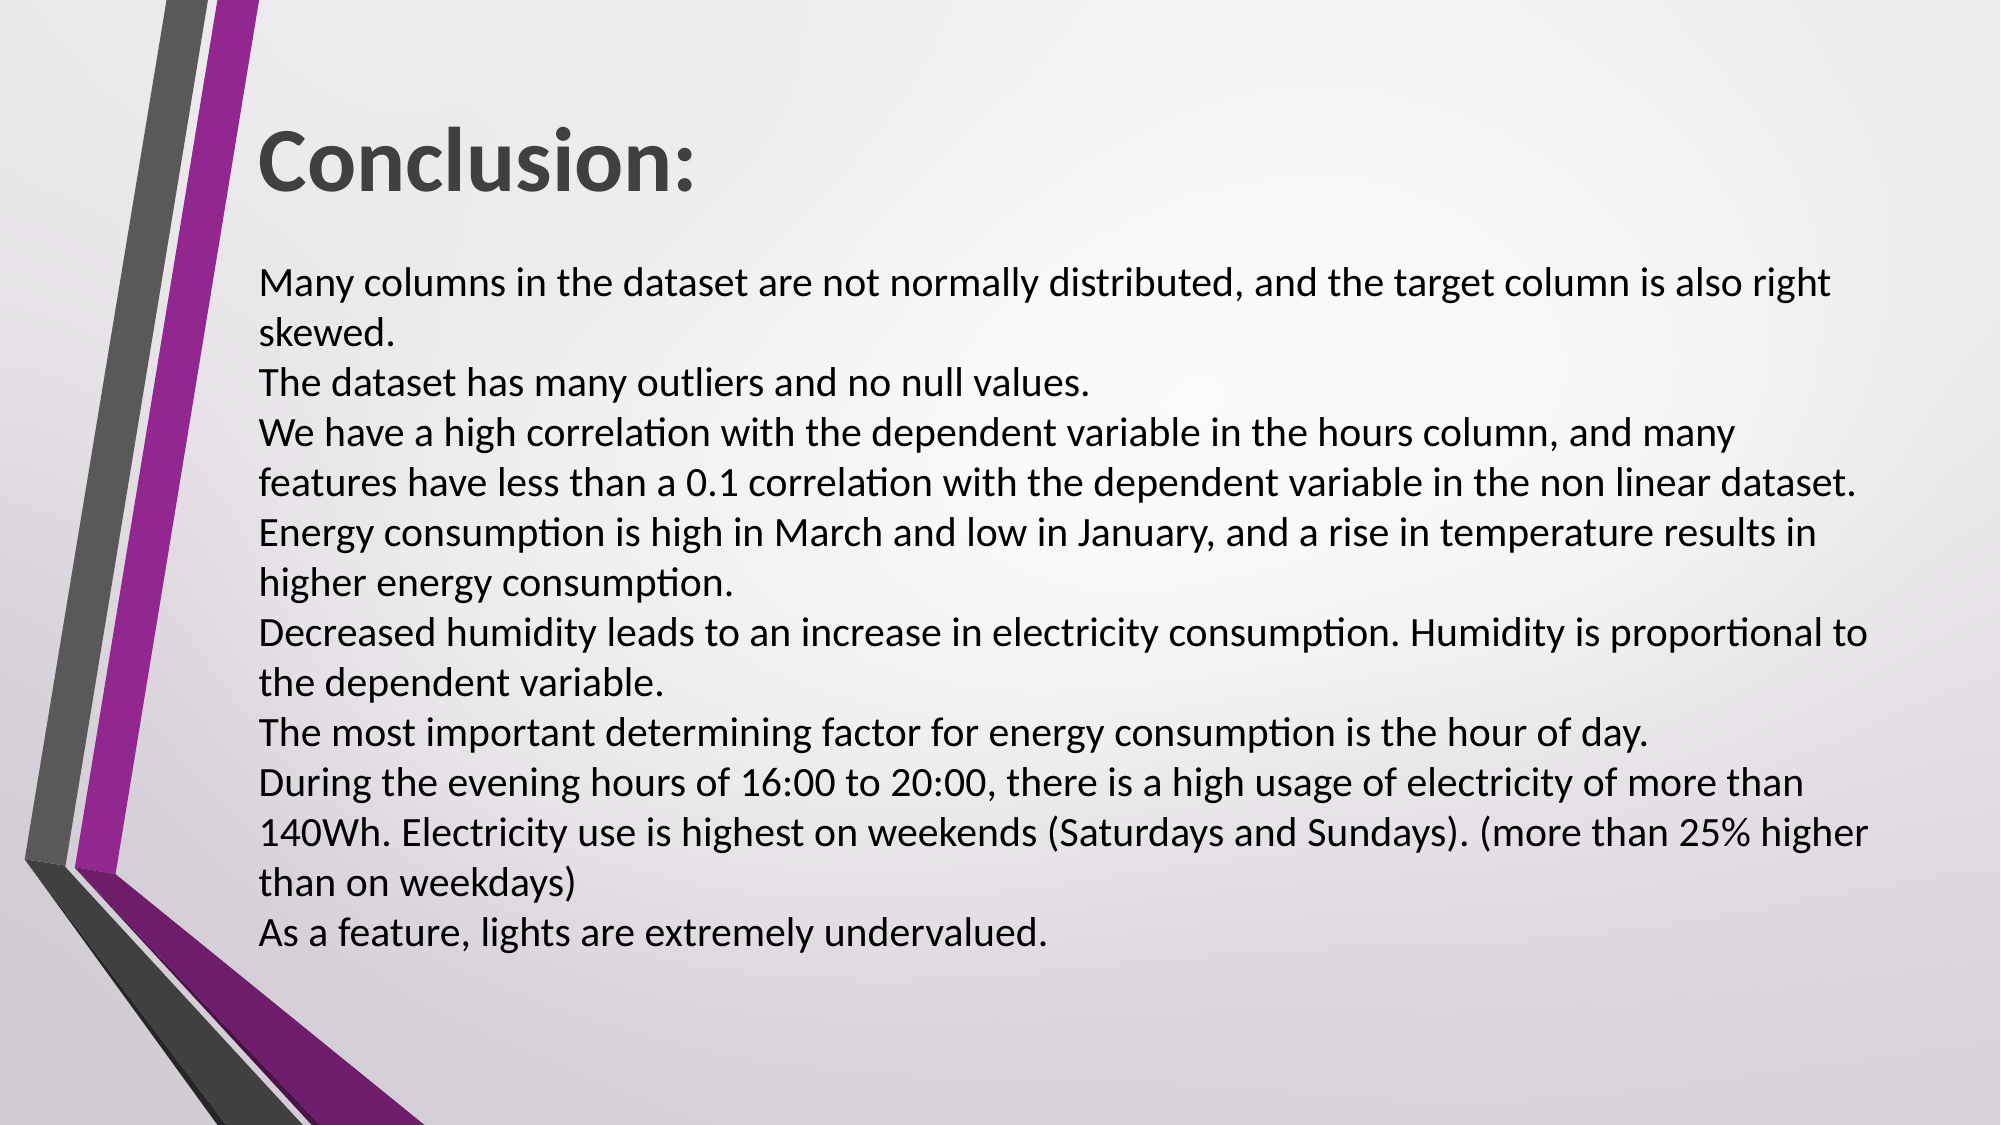

# Conclusion: Many columns in the dataset are not normally distributed, and the target column is also right skewed. The dataset has many outliers and no null values. We have a high correlation with the dependent variable in the hours column, and many features have less than a 0.1 correlation with the dependent variable in the non linear dataset. Energy consumption is high in March and low in January, and a rise in temperature results in higher energy consumption. Decreased humidity leads to an increase in electricity consumption. Humidity is proportional to the dependent variable. The most important determining factor for energy consumption is the hour of day. During the evening hours of 16:00 to 20:00, there is a high usage of electricity of more than 140Wh. Electricity use is highest on weekends (Saturdays and Sundays). (more than 25% higher than on weekdays) As a feature, lights are extremely undervalued.